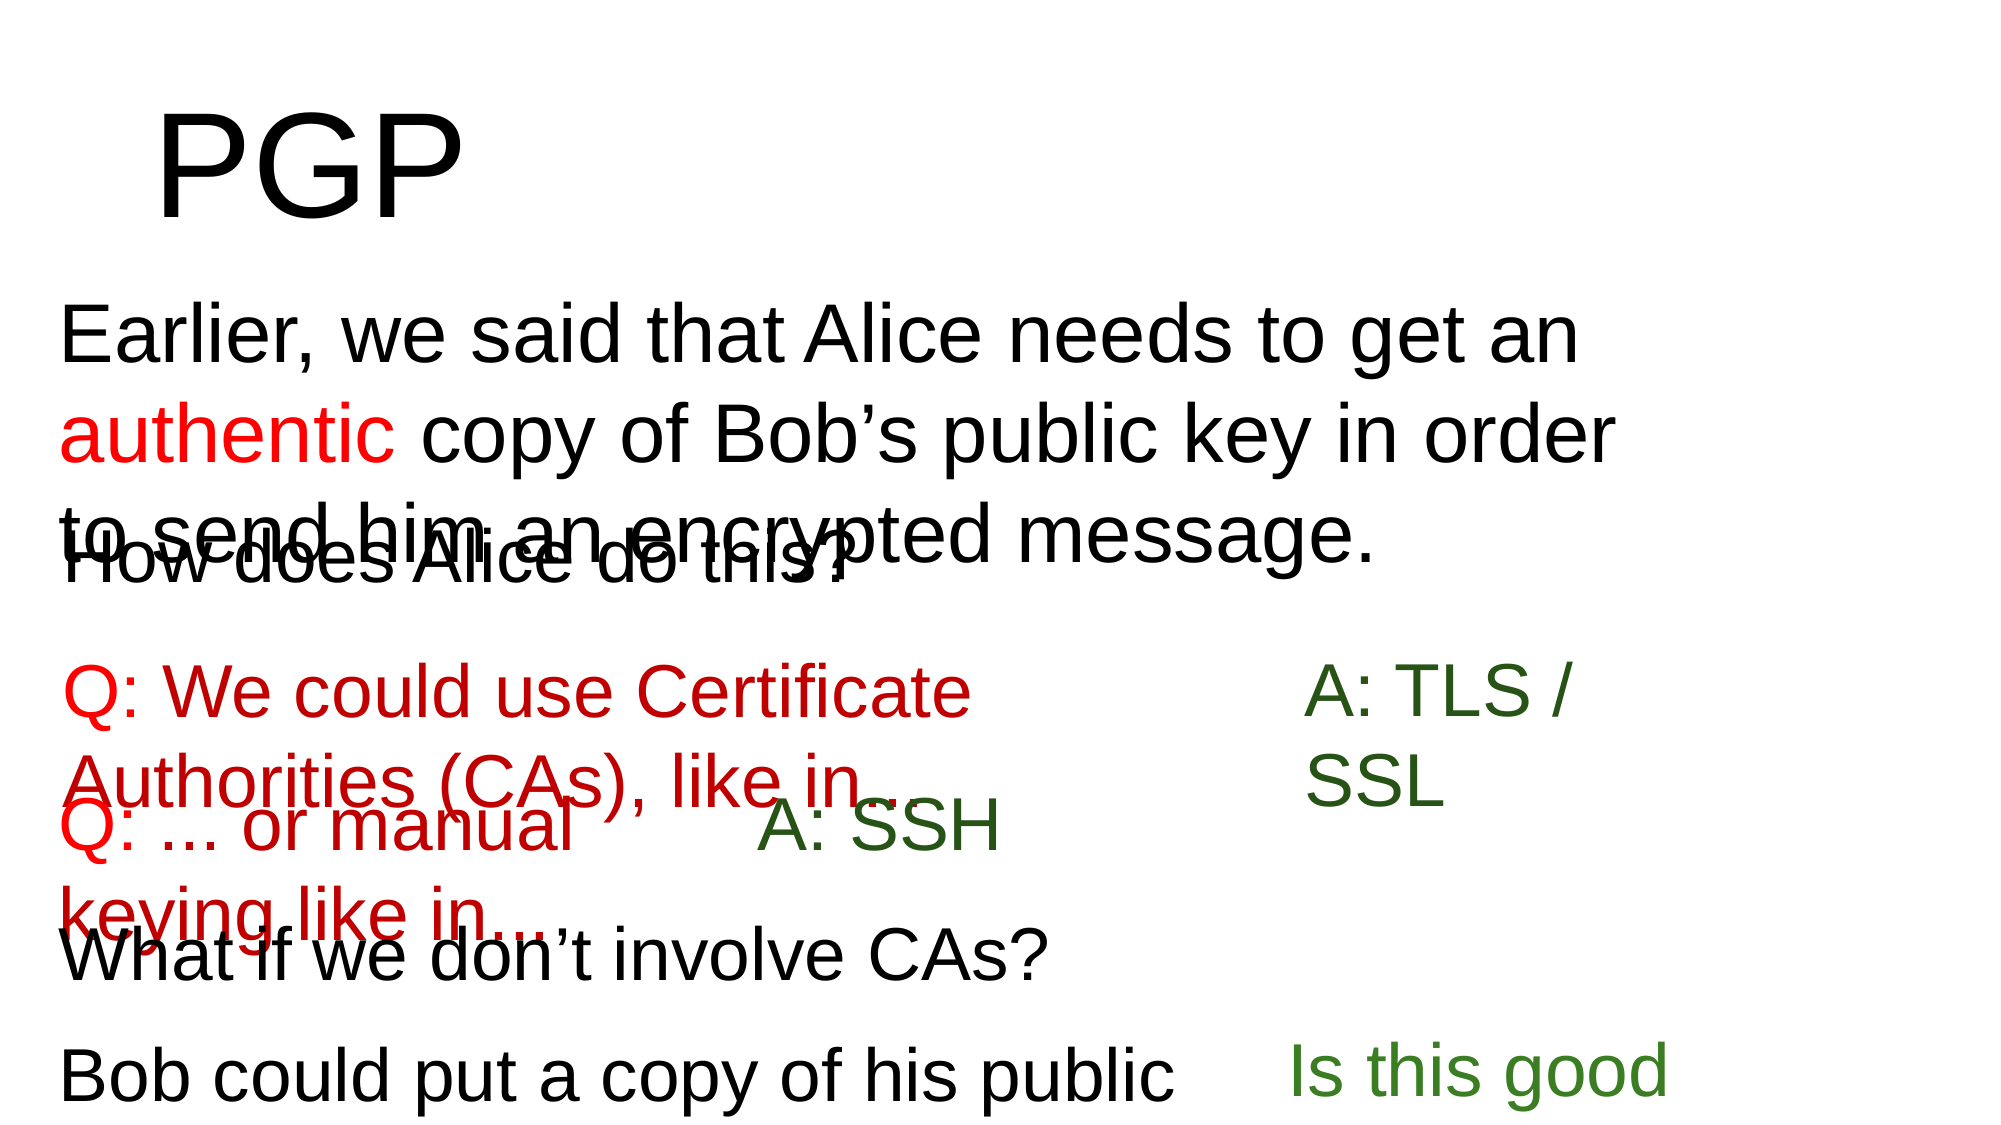

# PGP
Earlier, we said that Alice needs to get an authentic copy of Bob’s public key in order to send him an encrypted message.
How does Alice do this?
A: TLS / SSL
Q: We could use Certificate Authorities (CAs), like in...
A: SSH
Q: ... or manual keying like in...
What if we don’t involve CAs?
Is this good enough?
Bob could put a copy of his public key on his webpage